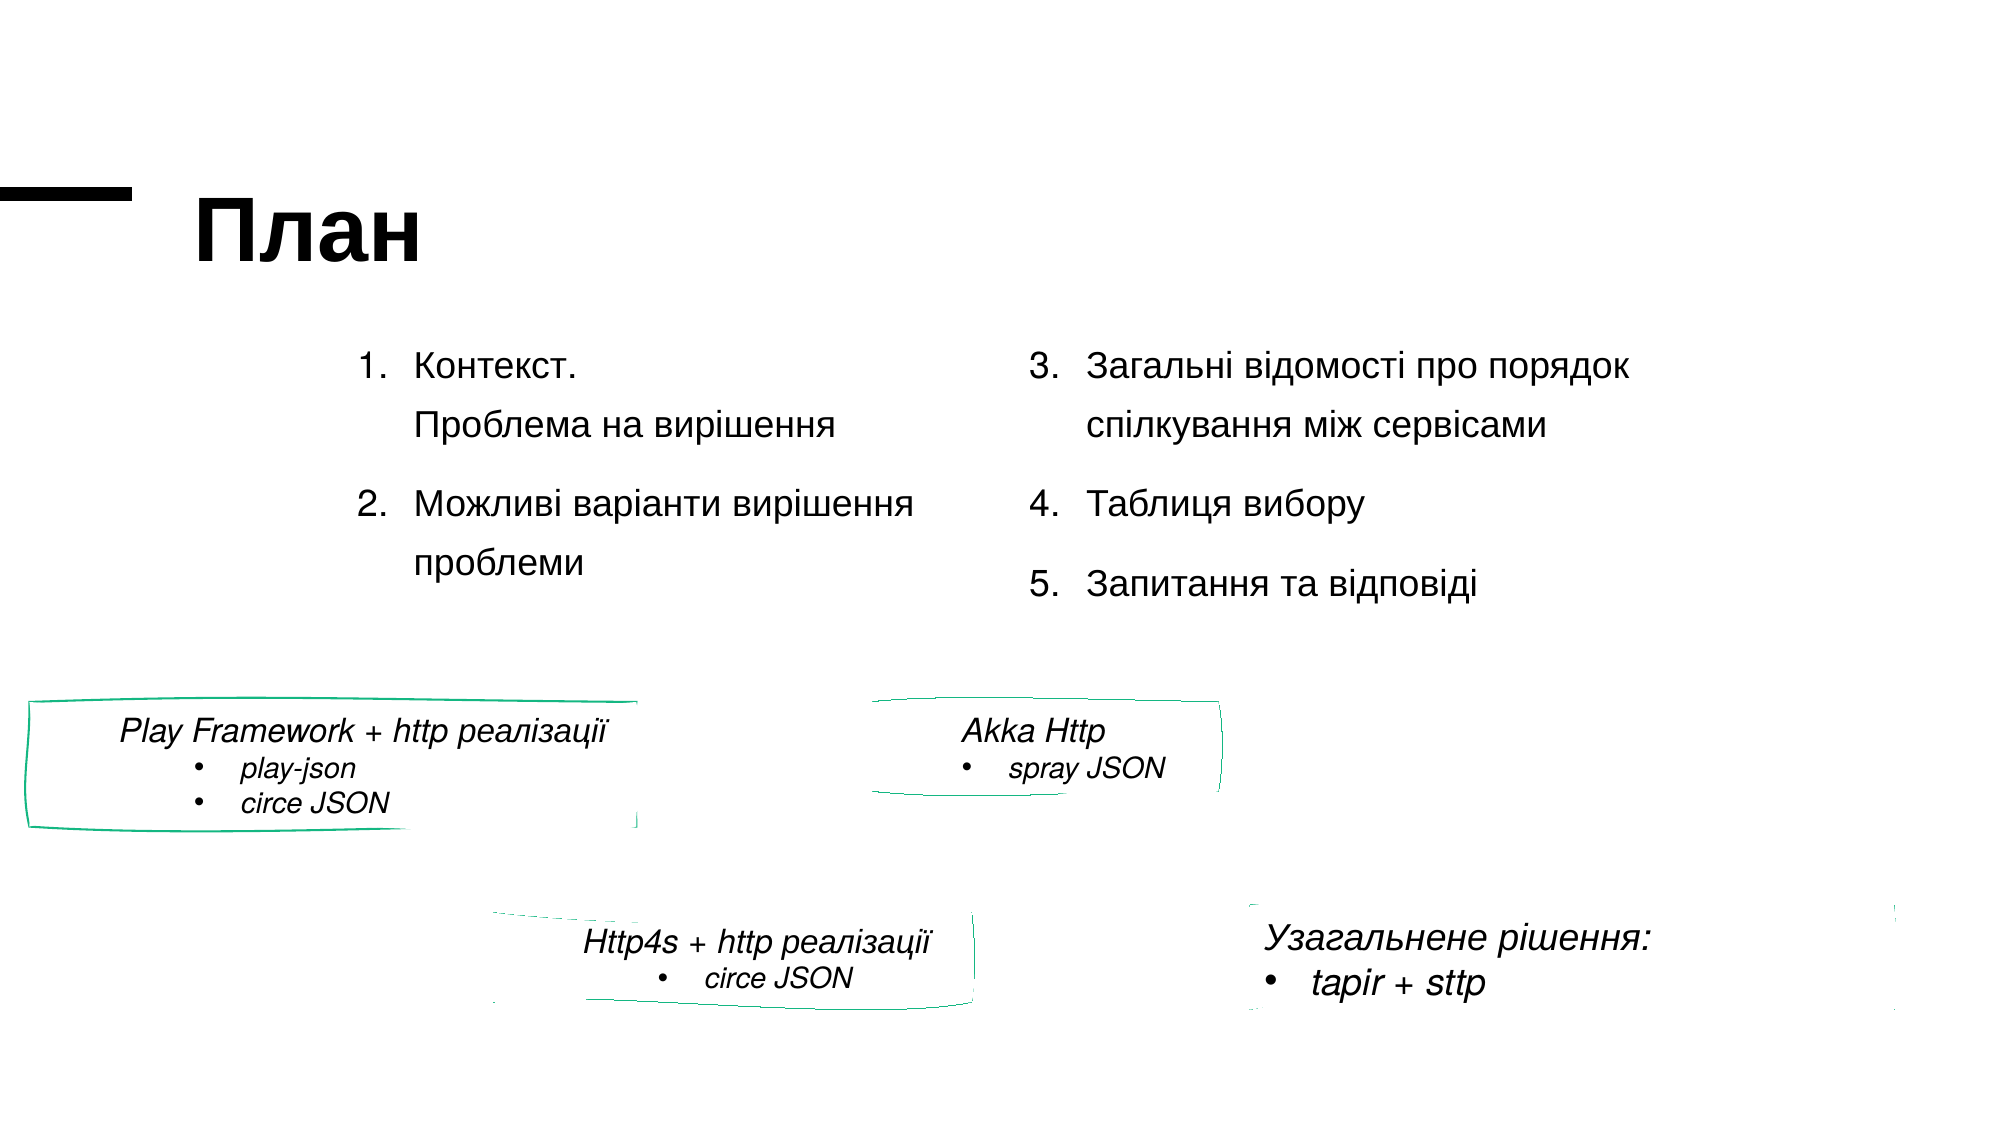

# План
Контекст.
Проблема на вирішення
Можливі варіанти вирішення
проблеми
Загальні відомості про порядок спілкування між сервісами
Таблиця вибору
Запитання та відповіді
Akka Http
spray JSON
Play Framework + http реалізації
play-json
circe JSON
Узагальнене рішення:
tapir + sttp
Http4s + http реалізації
circe JSON